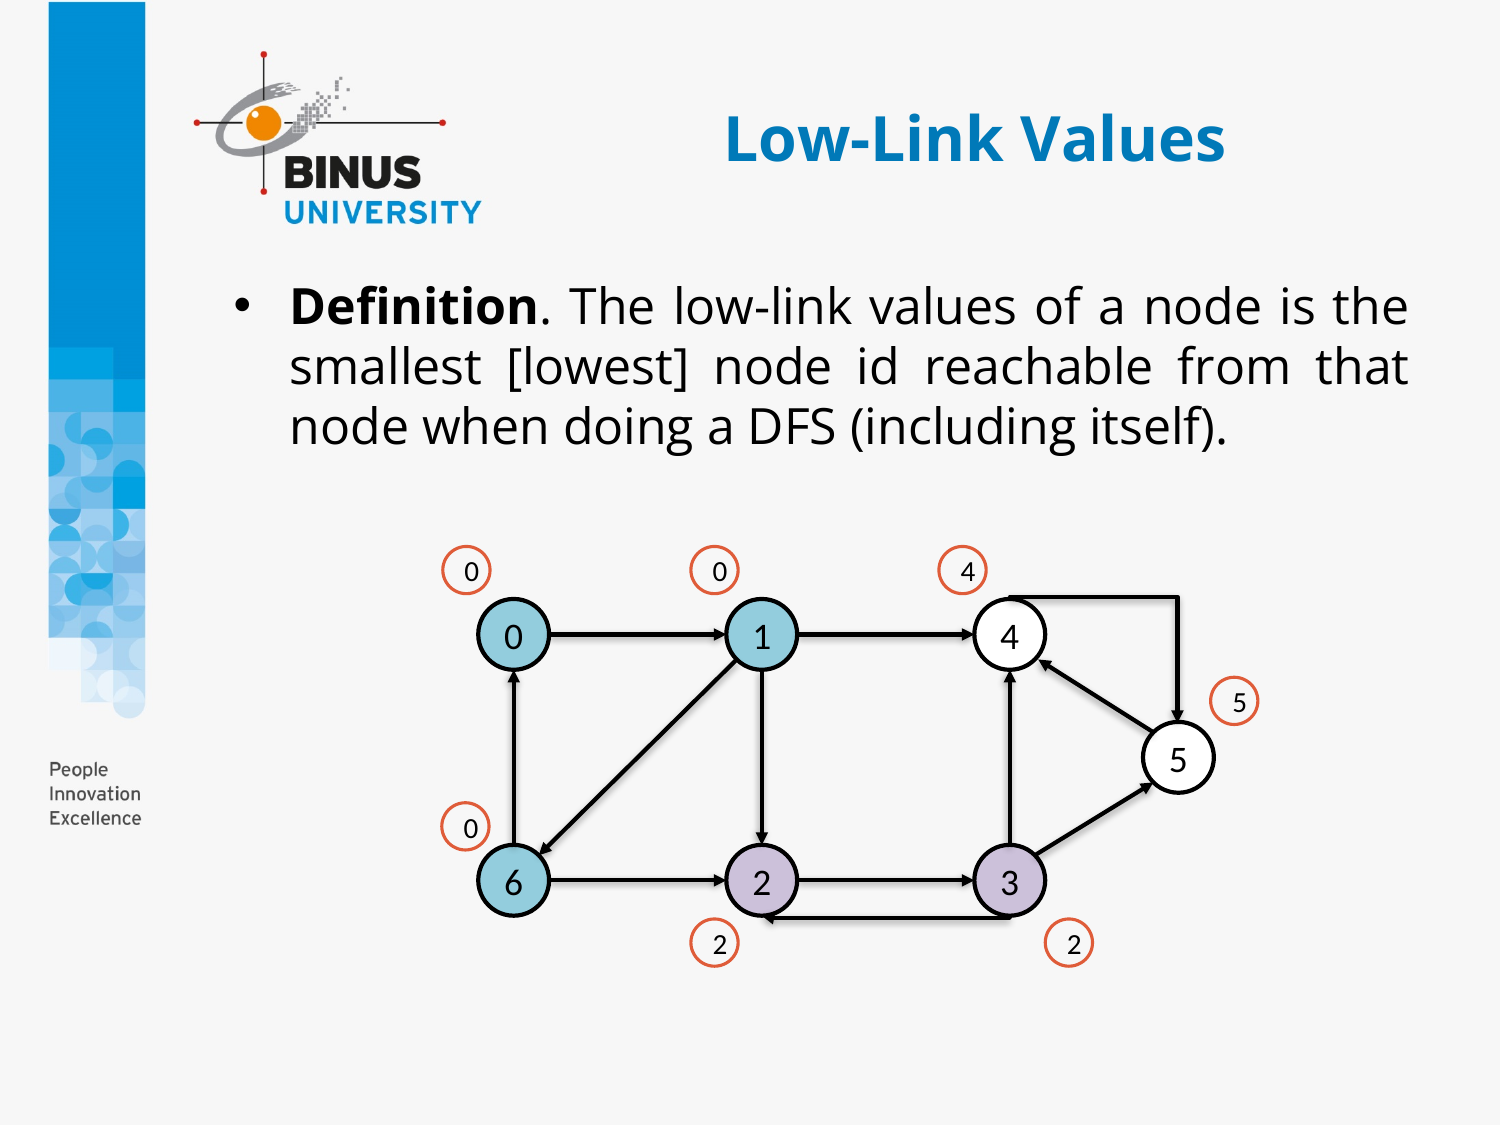

# Low-Link Values
Definition. The low-link values of a node is the smallest [lowest] node id reachable from that node when doing a DFS (including itself).
0
0
4
0
1
4
5
5
0
6
2
3
2
2